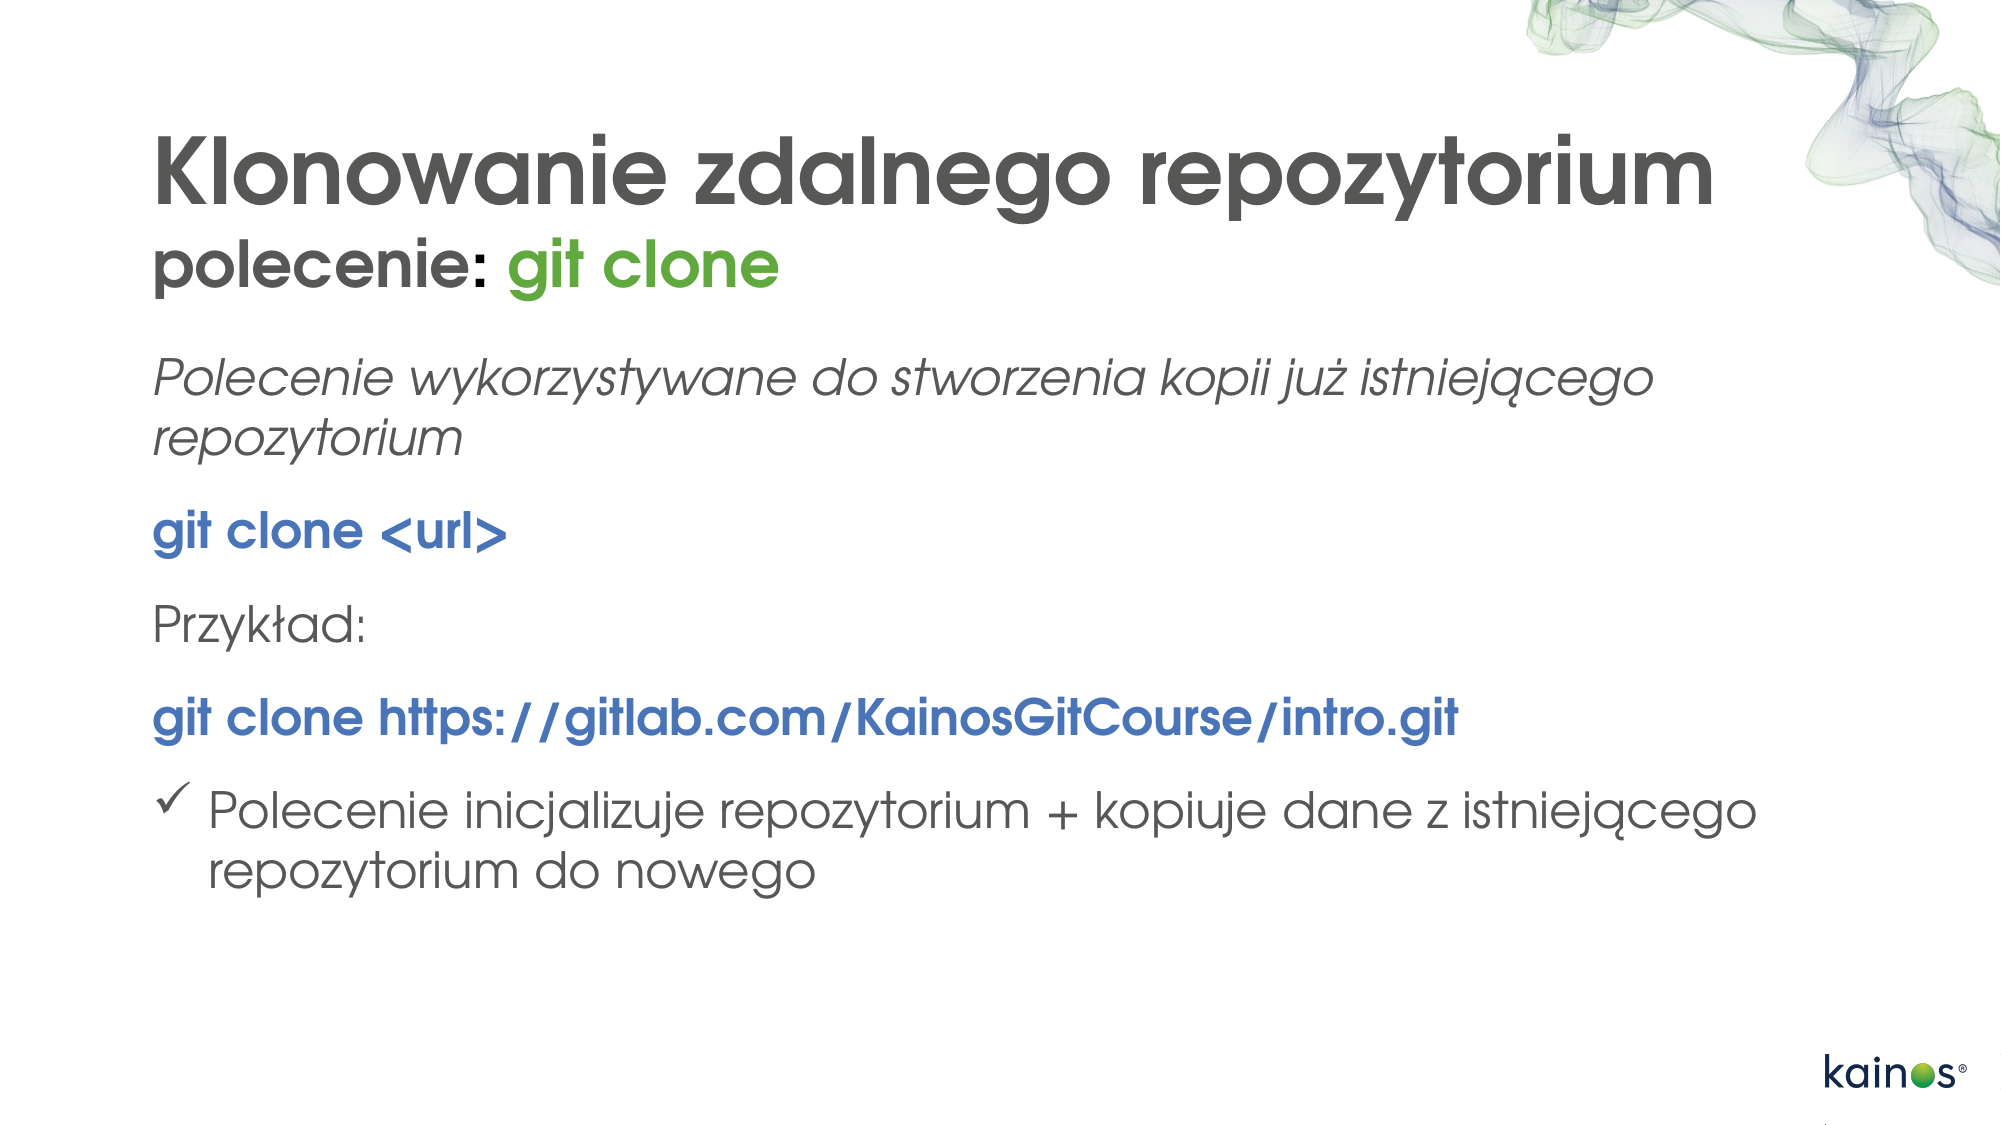

# Klonowanie zdalnego repozytorium polecenie: git clone
Polecenie wykorzystywane do stworzenia kopii już istniejącego repozytorium
git clone <url>
Przykład:
git clone https://gitlab.com/KainosGitCourse/intro.git
Polecenie inicjalizuje repozytorium + kopiuje dane z istniejącego repozytorium do nowego